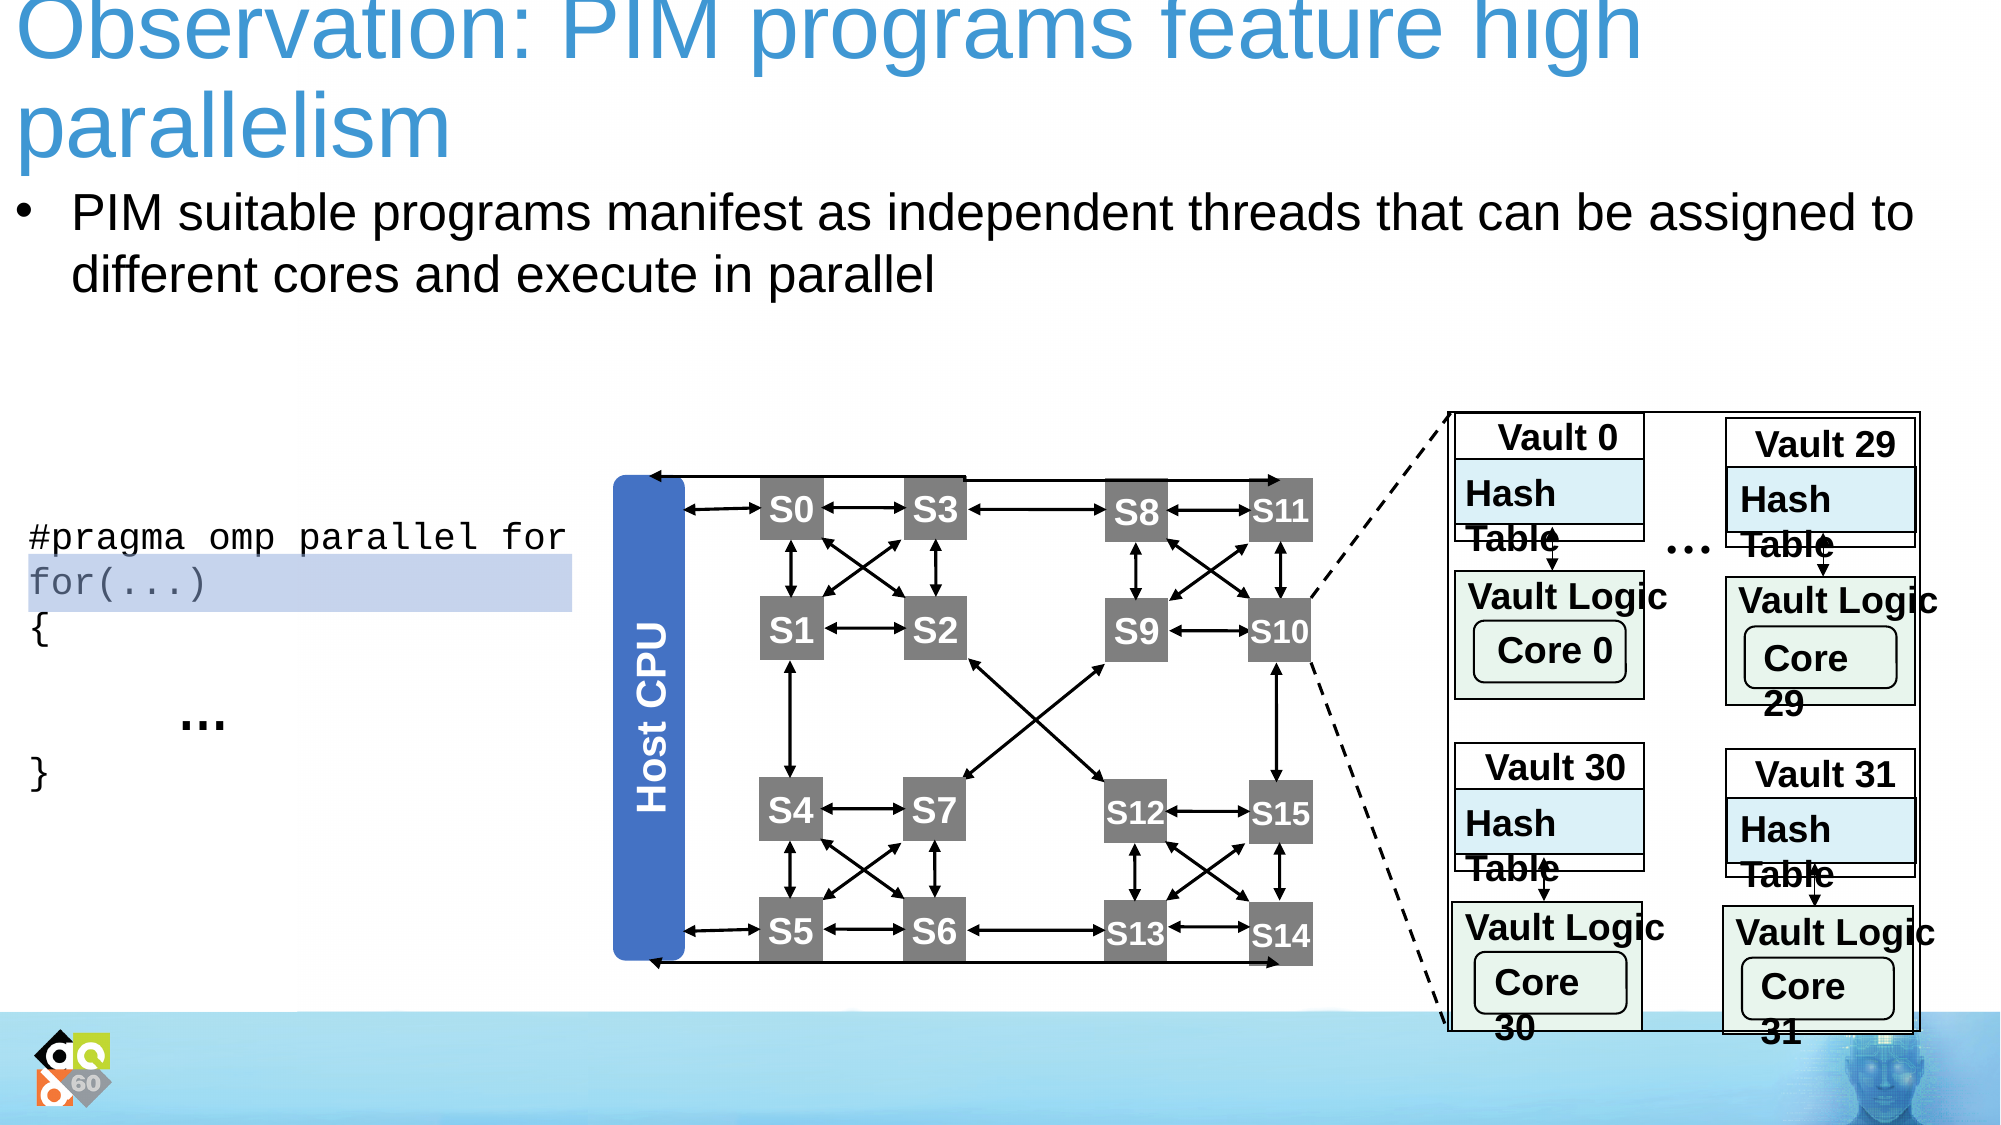

# Observation: PIM programs feature high parallelism
PIM suitable programs manifest as independent threads that can be assigned to different cores and execute in parallel
Vault 0

Vault 29

Hash Table
Hash Table
S0
S3
S11
S8
…
#pragma omp parallel for
for(...)
{
	…
}

Vault Logic
Vault Logic

S1
S2
S9
S10

Core 0

Core 29

Host CPU
Vault 30

Vault 31

S4
S7
S12
S15

Hash Table
Hash Table

S5
S6
S13

Vault Logic
S14

Vault Logic

Core 30

Core 31